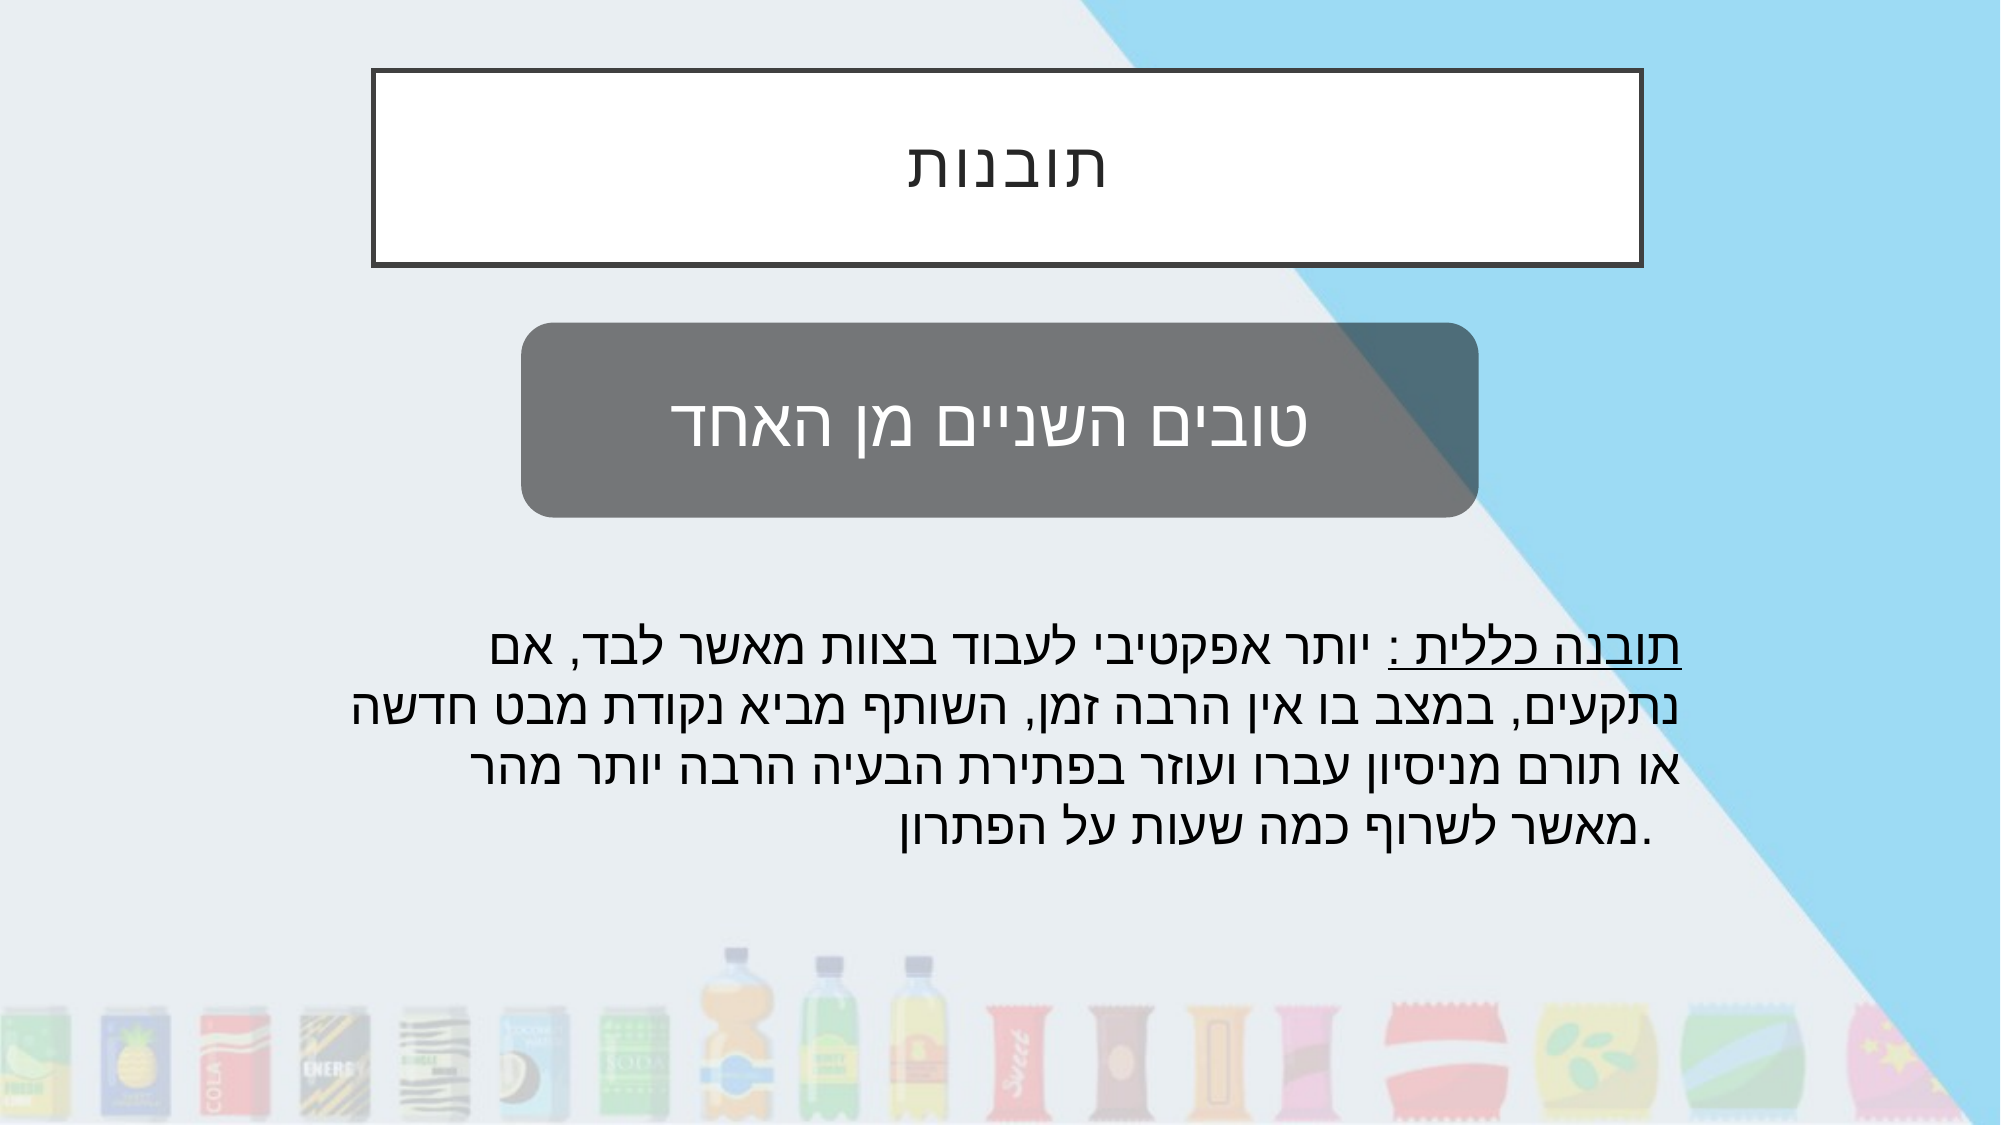

# תובנות
טובים השניים מן האחד
תובנה כללית : יותר אפקטיבי לעבוד בצוות מאשר לבד, אם נתקעים, במצב בו אין הרבה זמן, השותף מביא נקודת מבט חדשה או תורם מניסיון עברו ועוזר בפתירת הבעיה הרבה יותר מהר מאשר לשרוף כמה שעות על הפתרון.